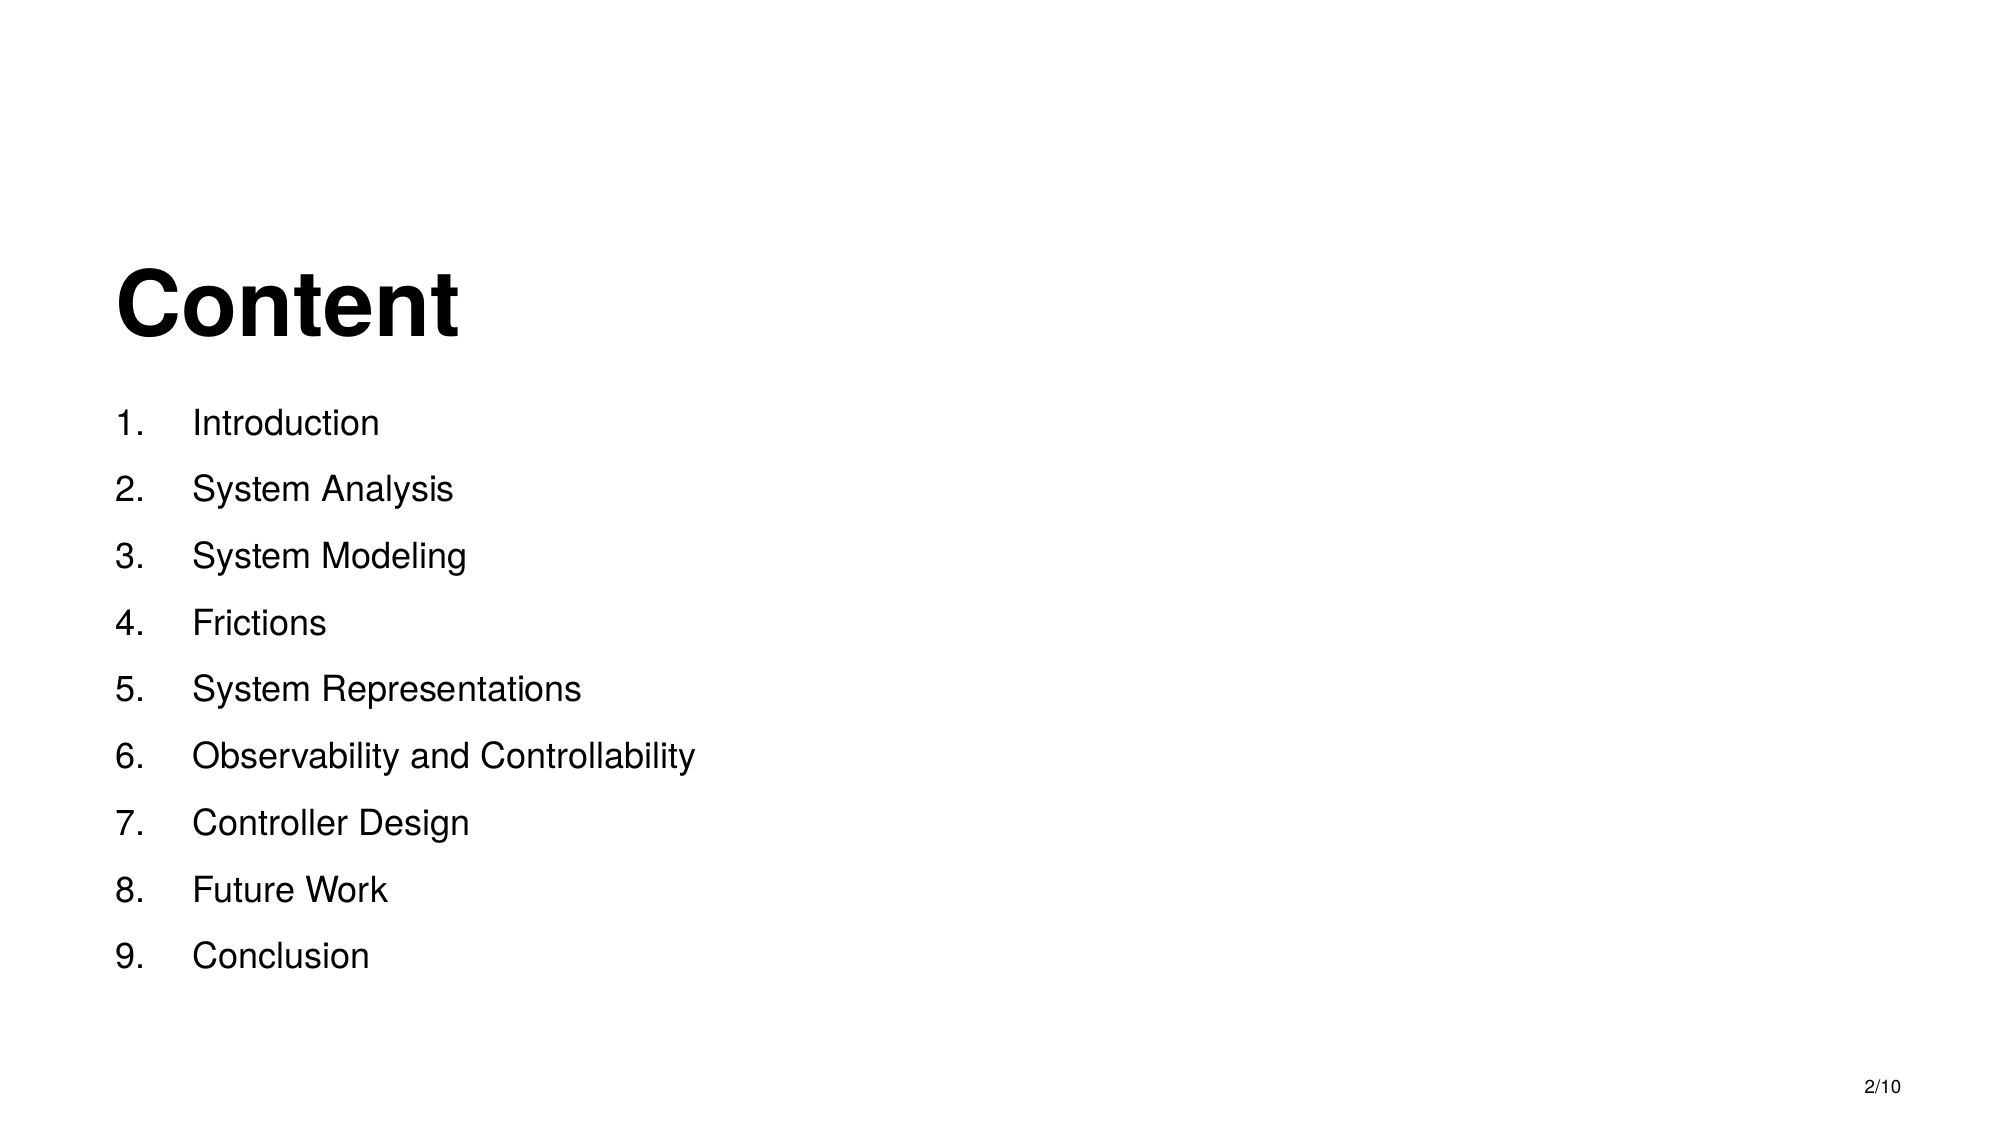

# Content
Introduction
System Analysis
System Modeling
Frictions
System Representations
Observability and Controllability
Controller Design
Future Work
Conclusion
2/10